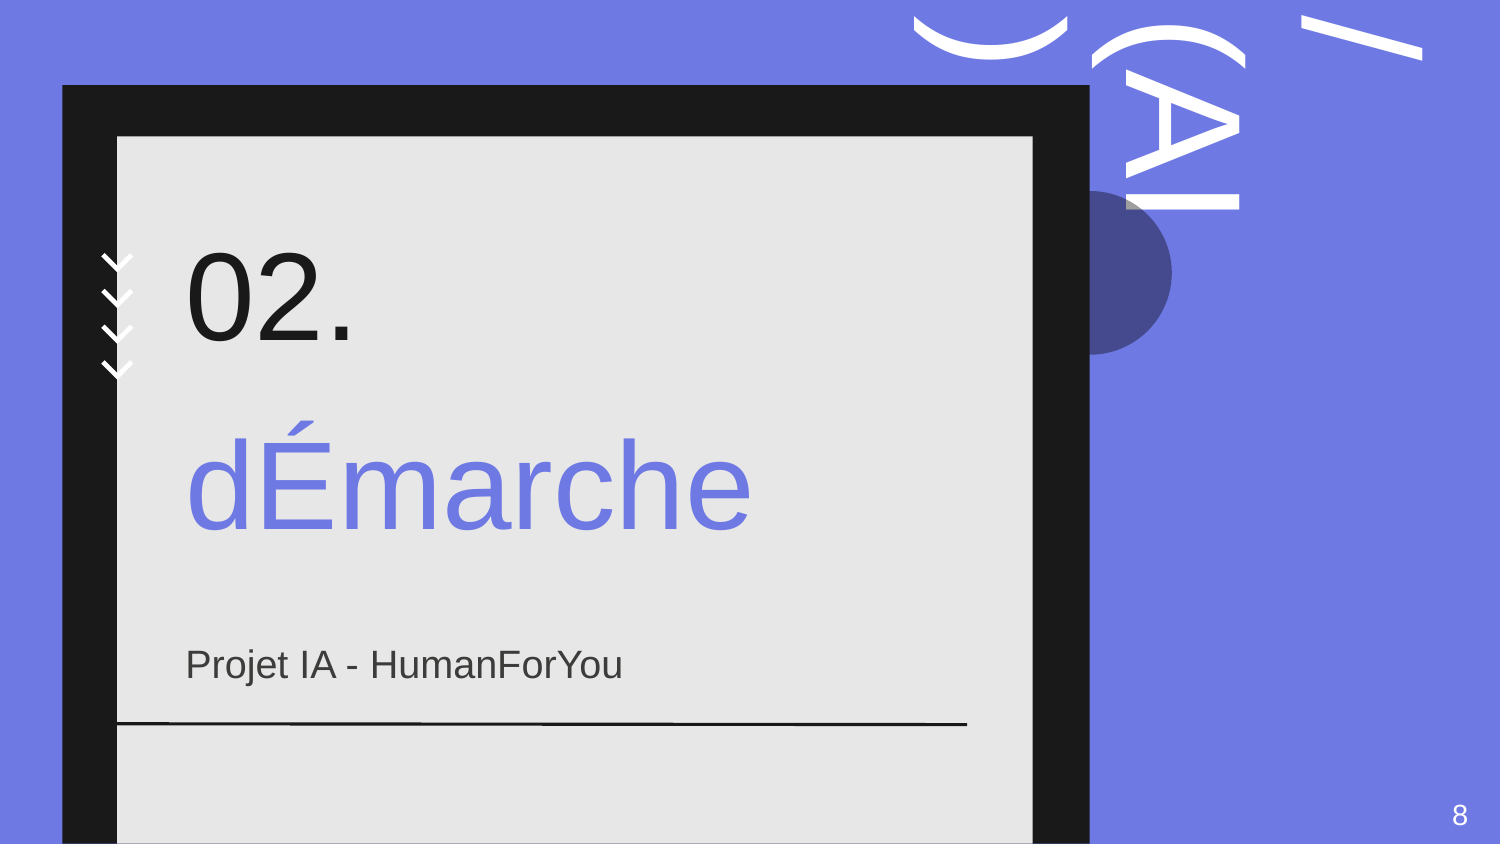

02.

# dÉmarche
Projet IA - HumanForYou
8